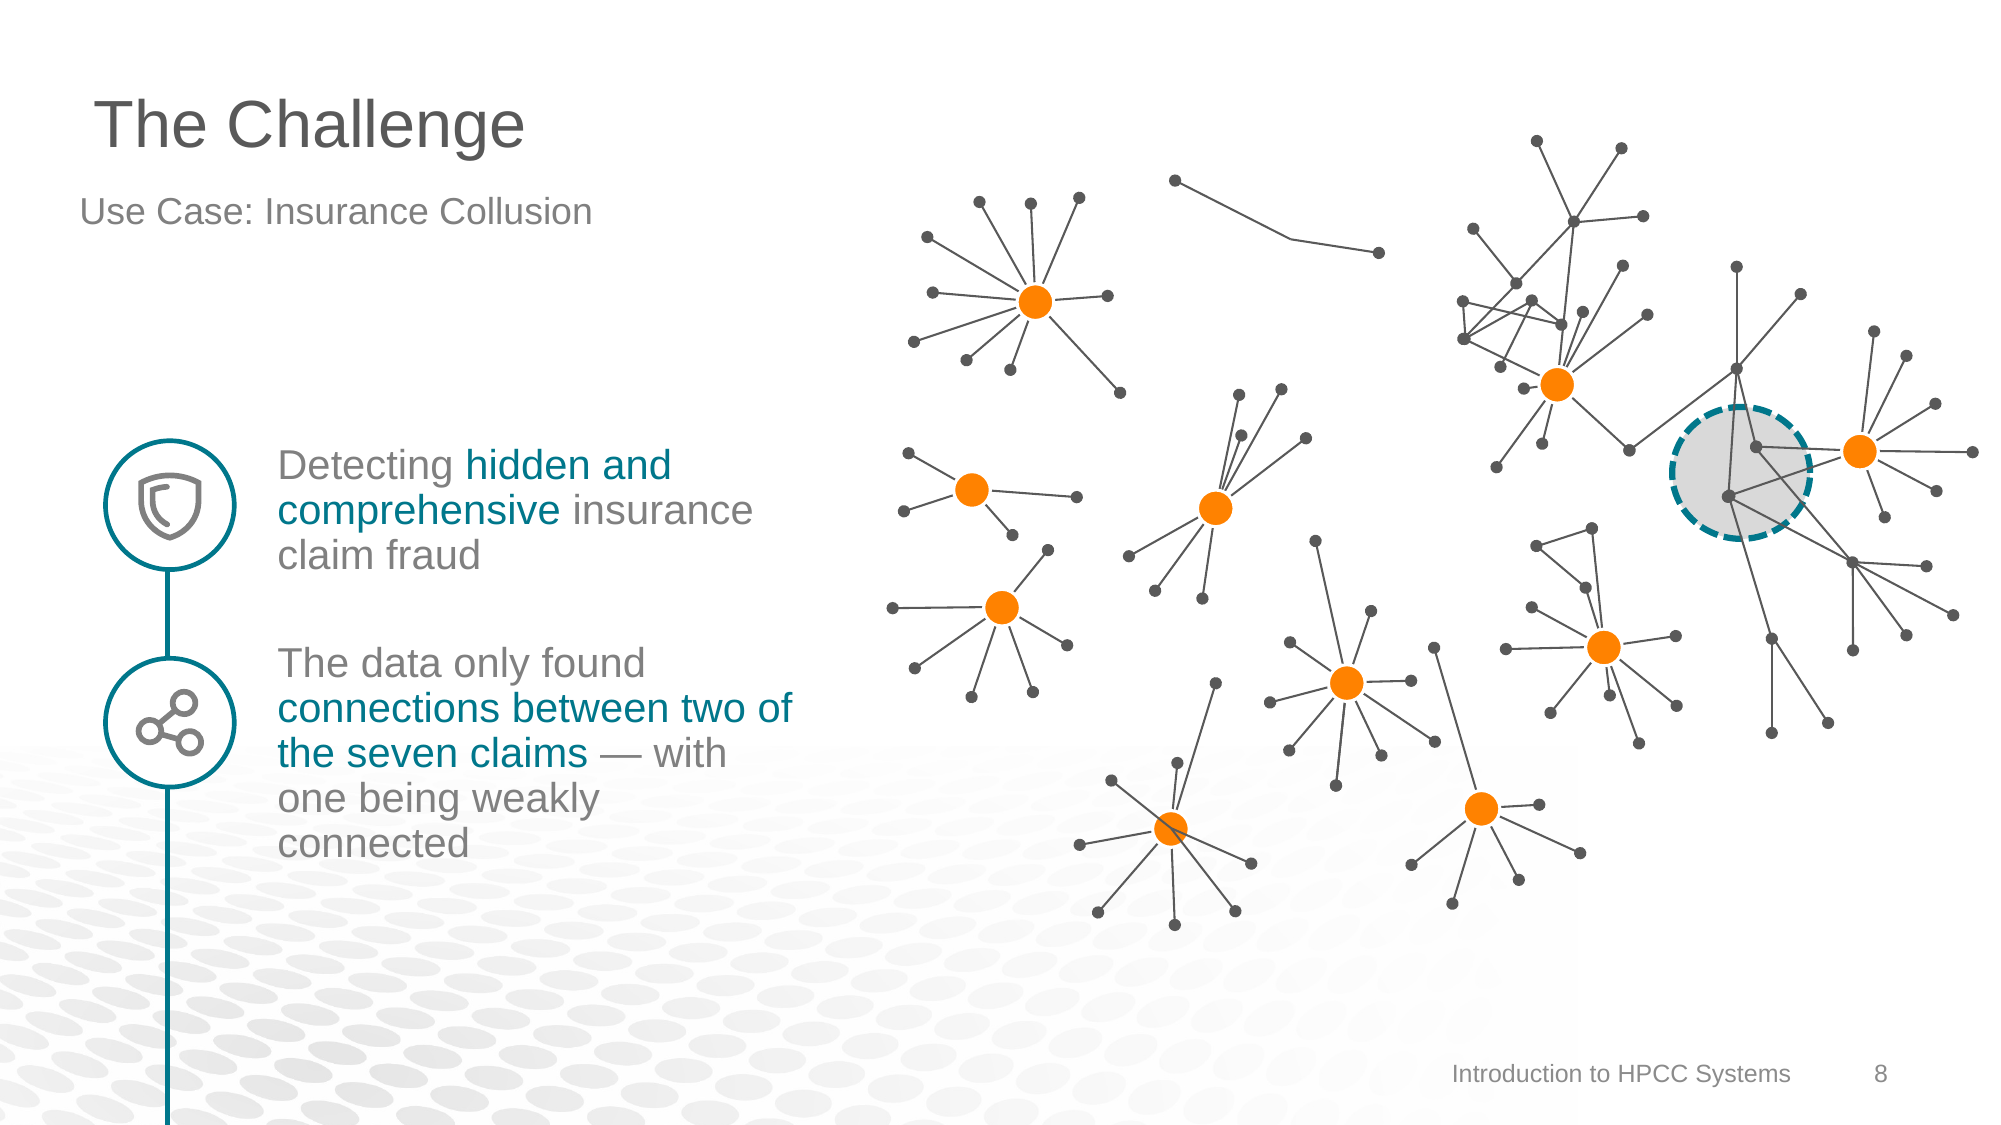

# The Challenge

Use Case: Insurance Collusion

Detecting hidden and comprehensive insurance
claim fraud
The data only found connections between two of the seven claims — with one being weakly connected

Introduction to HPCC Systems
8